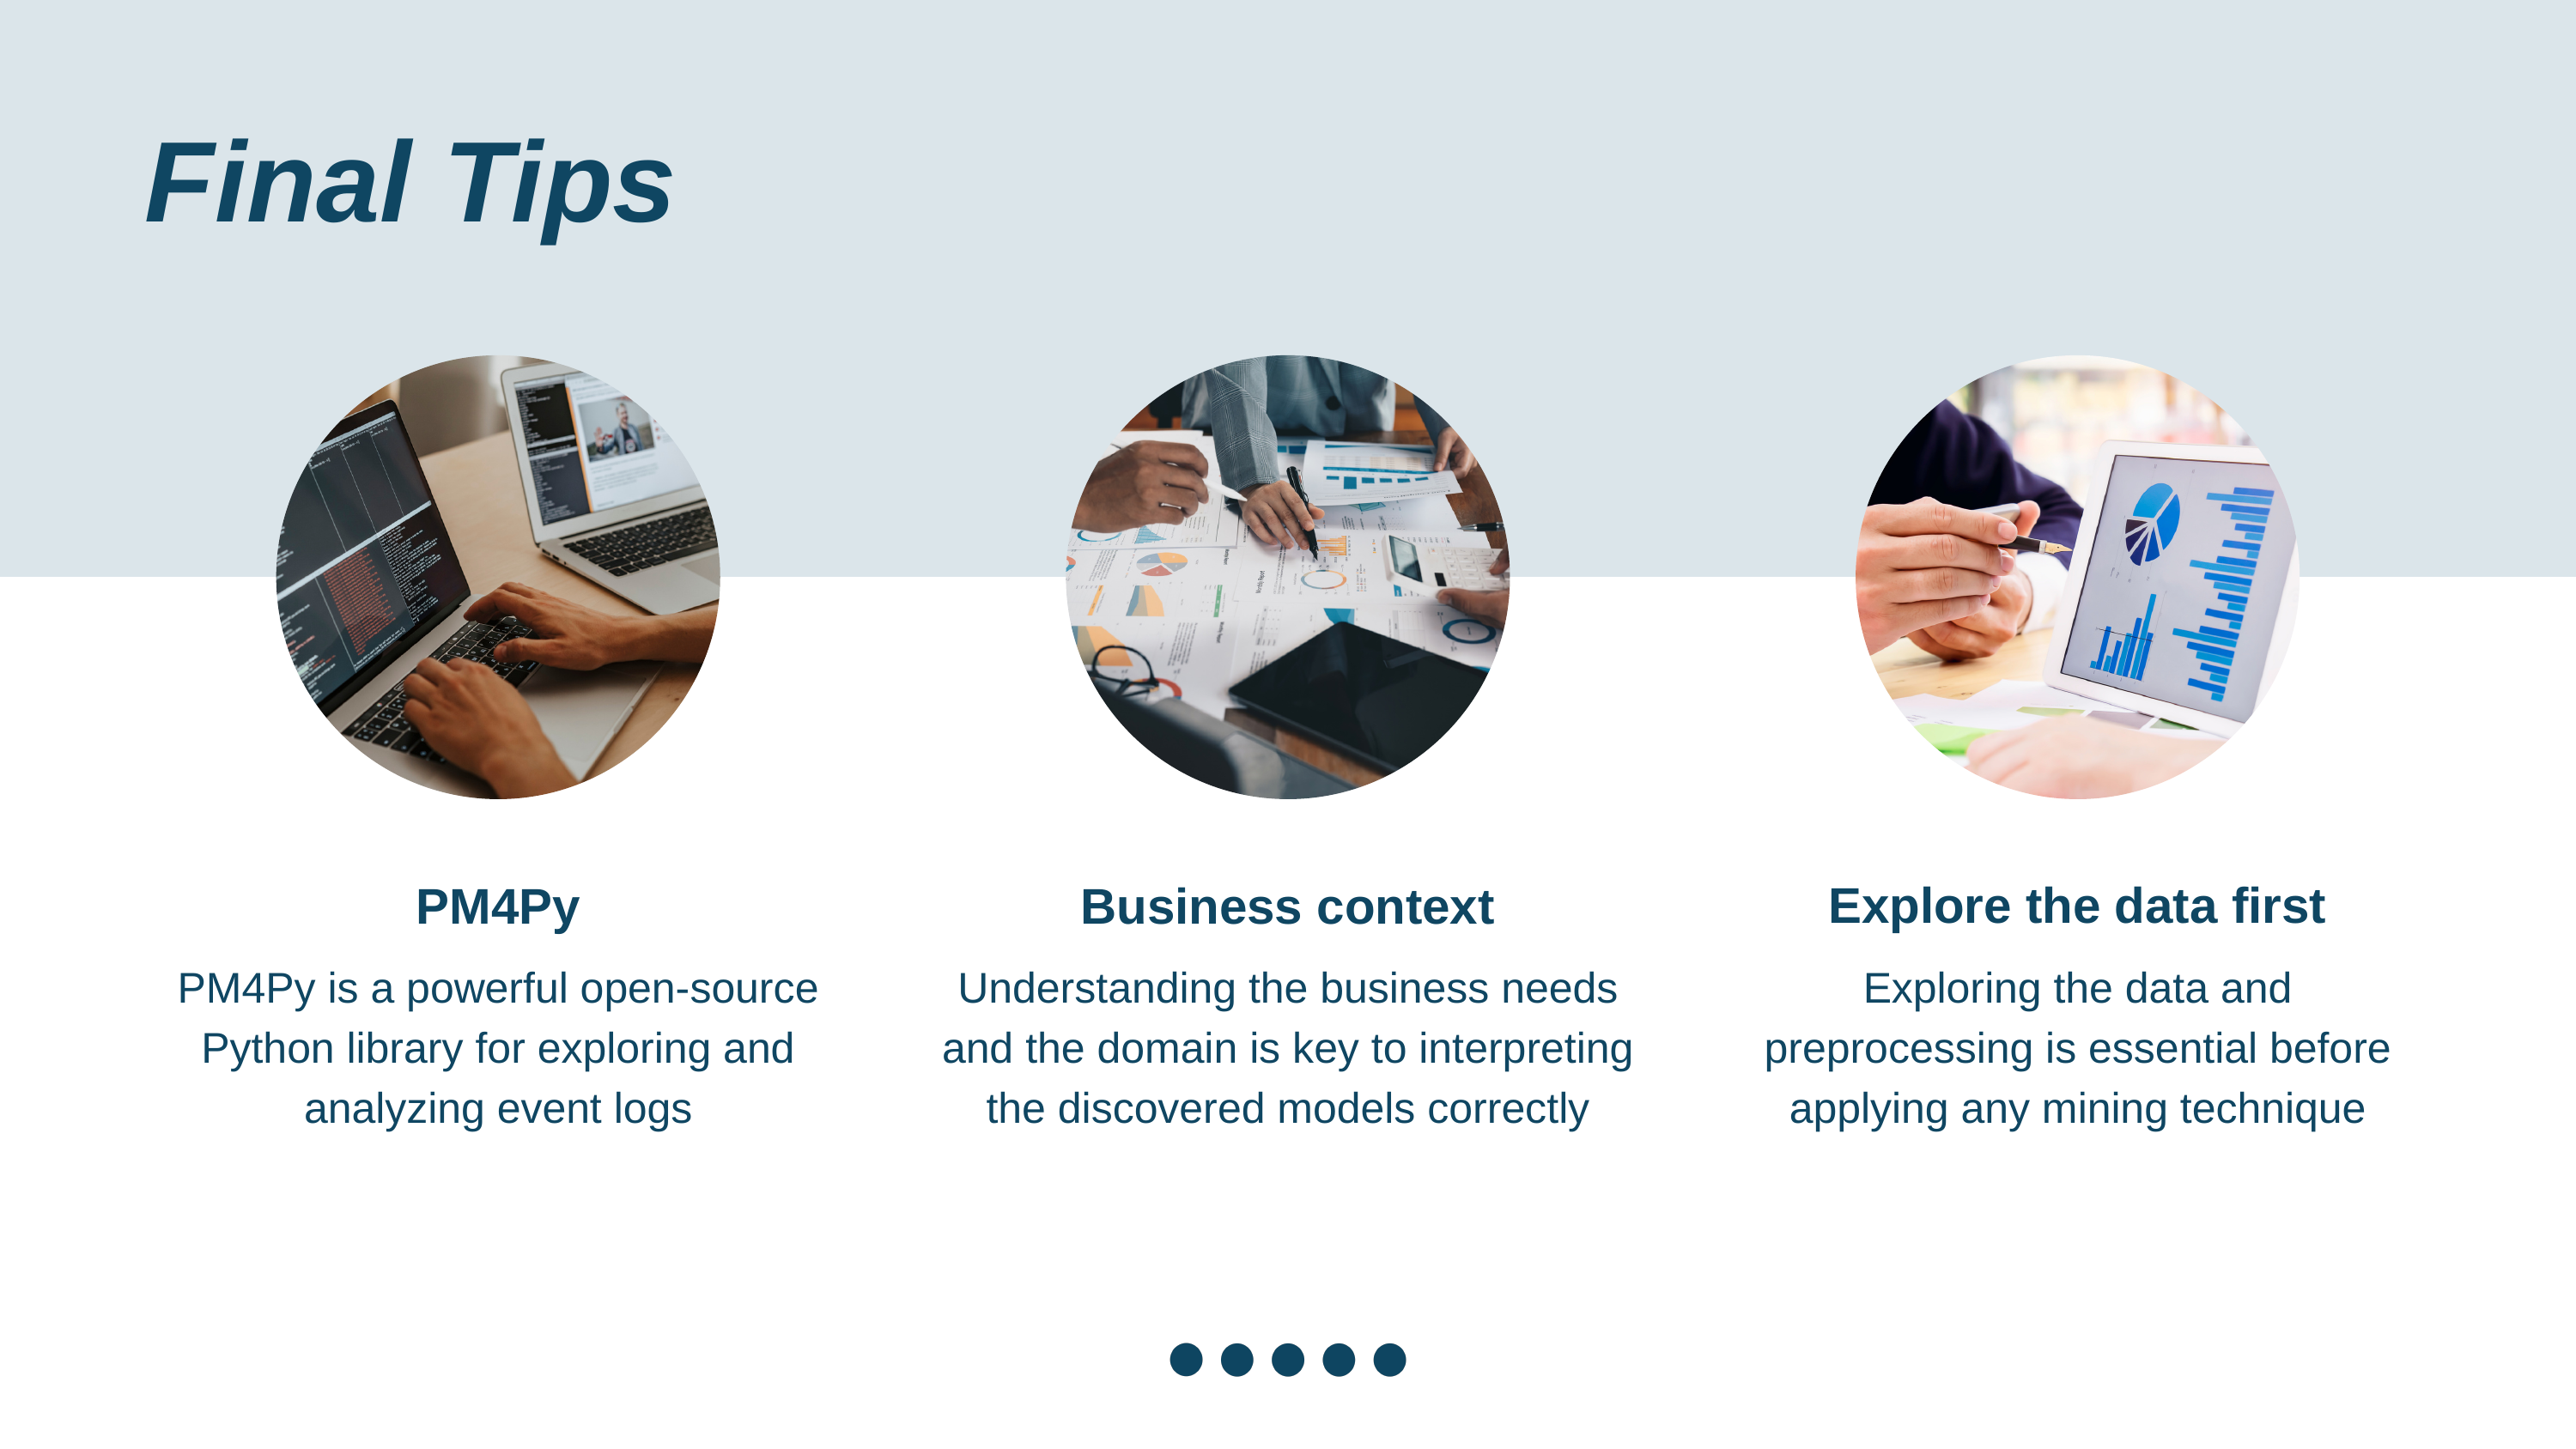

Final Tips

Explore the data first
PM4Py
Business context
Understanding the business needs and the domain is key to interpreting the discovered models correctly

Exploring the data and preprocessing is essential before applying any mining technique
PM4Py is a powerful open-source Python library for exploring and analyzing event logs